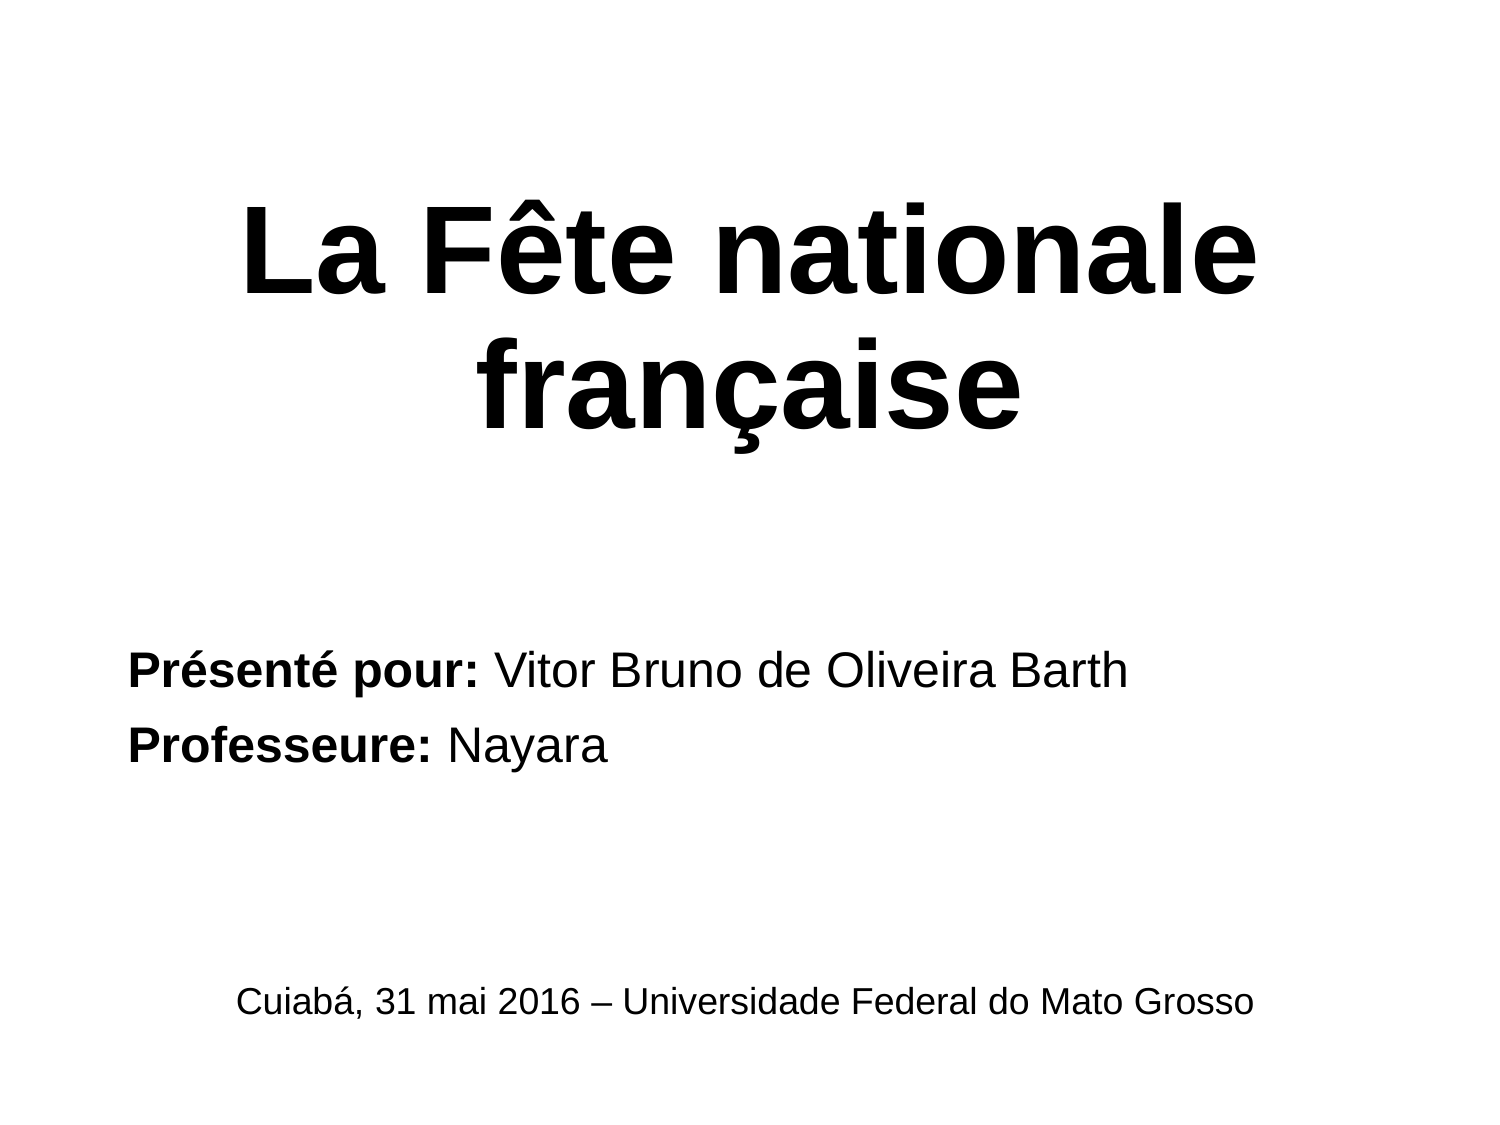

# La Fête nationale française
Présenté pour: Vitor Bruno de Oliveira Barth
Professeure: Nayara
Cuiabá, 31 mai 2016 – Universidade Federal do Mato Grosso